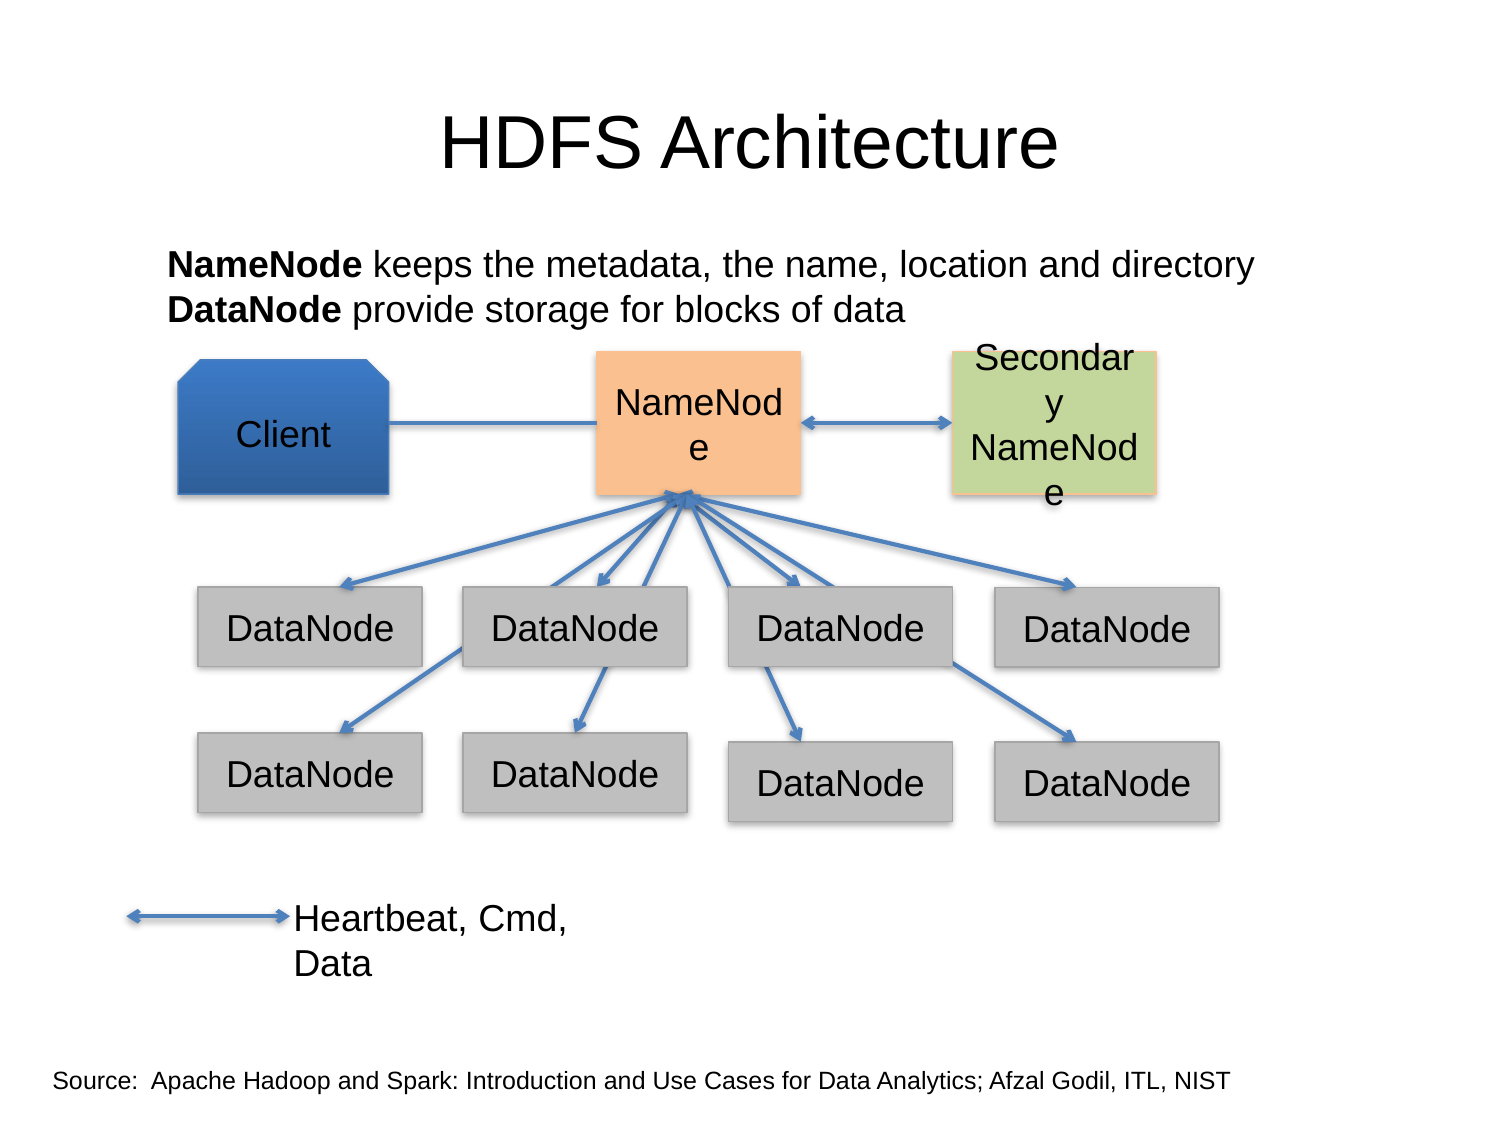

# HDFS Architecture
NameNode keeps the metadata, the name, location and directory
DataNode provide storage for blocks of data
NameNode
Secondary NameNode
Client
DataNode
DataNode
DataNode
DataNode
DataNode
DataNode
DataNode
DataNode
Heartbeat, Cmd, Data
Source:  Apache Hadoop and Spark: Introduction and Use Cases for Data Analytics; Afzal Godil, ITL, NIST